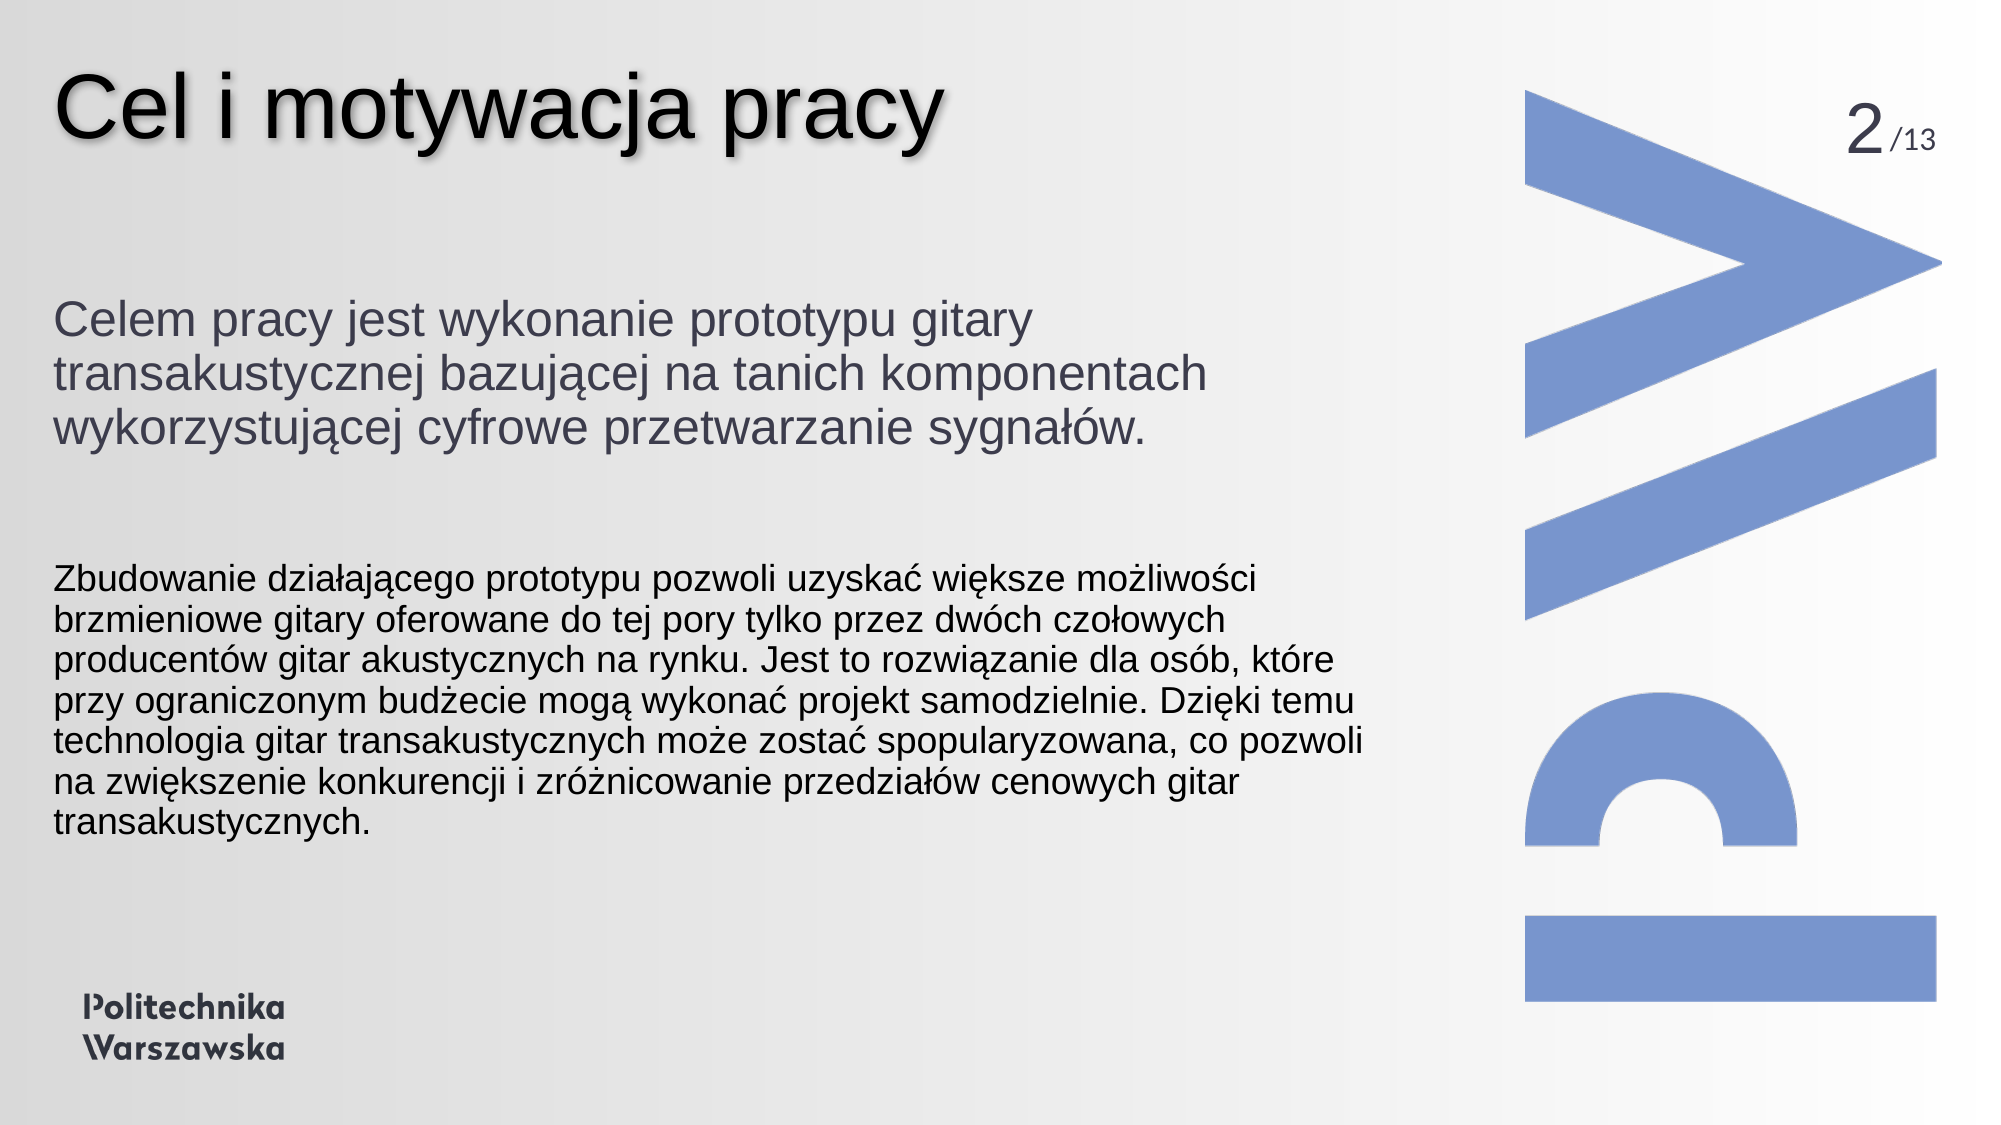

Cel i motywacja pracy
/13
# Celem pracy jest wykonanie prototypu gitary transakustycznej bazującej na tanich komponentach wykorzystującej cyfrowe przetwarzanie sygnałów.
Zbudowanie działającego prototypu pozwoli uzyskać większe możliwości brzmieniowe gitary oferowane do tej pory tylko przez dwóch czołowych producentów gitar akustycznych na rynku. Jest to rozwiązanie dla osób, które przy ograniczonym budżecie mogą wykonać projekt samodzielnie. Dzięki temu technologia gitar transakustycznych może zostać spopularyzowana, co pozwoli na zwiększenie konkurencji i zróżnicowanie przedziałów cenowych gitar transakustycznych.